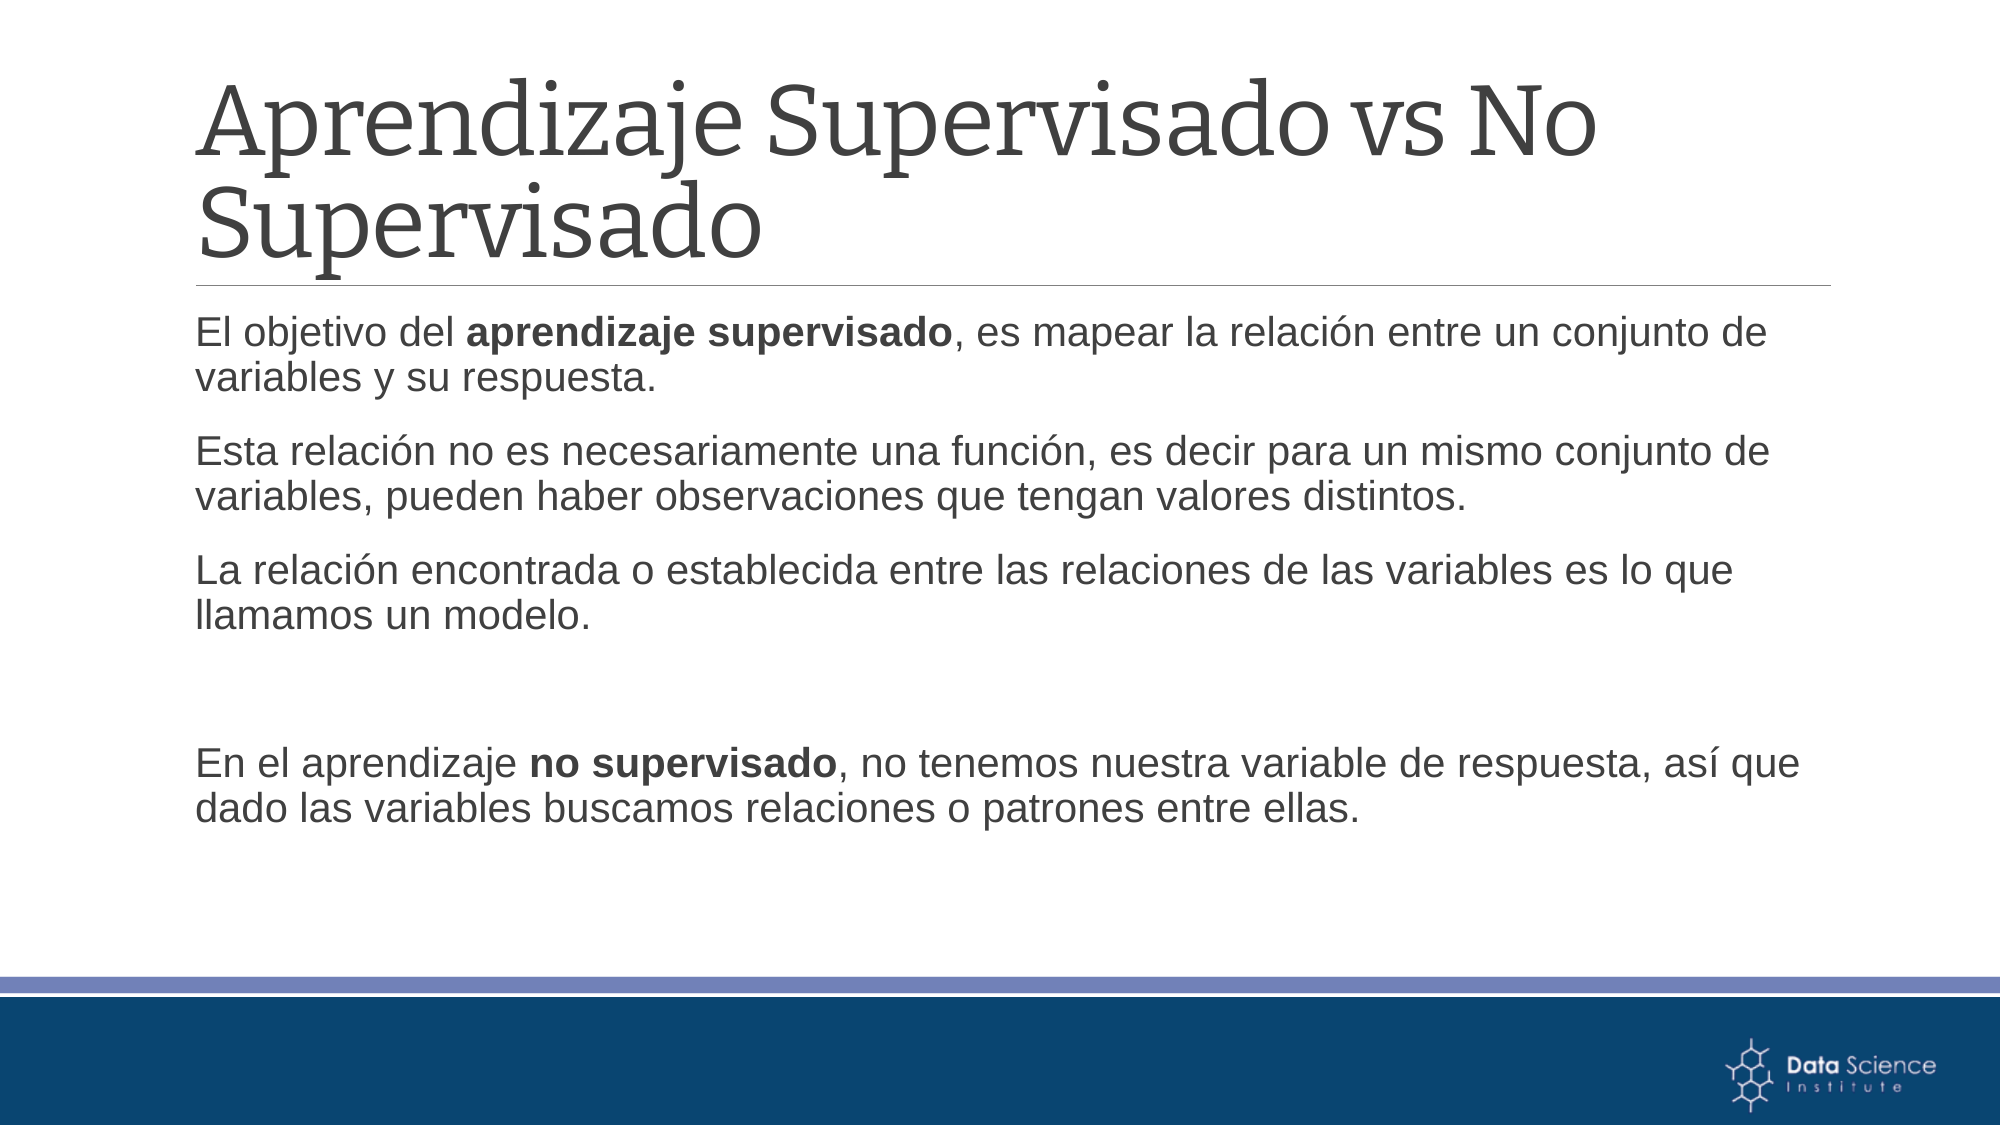

# Aprendizaje Supervisado vs No Supervisado
El objetivo del aprendizaje supervisado, es mapear la relación entre un conjunto de variables y su respuesta.
Esta relación no es necesariamente una función, es decir para un mismo conjunto de variables, pueden haber observaciones que tengan valores distintos.
La relación encontrada o establecida entre las relaciones de las variables es lo que llamamos un modelo.

En el aprendizaje no supervisado, no tenemos nuestra variable de respuesta, así que dado las variables buscamos relaciones o patrones entre ellas.